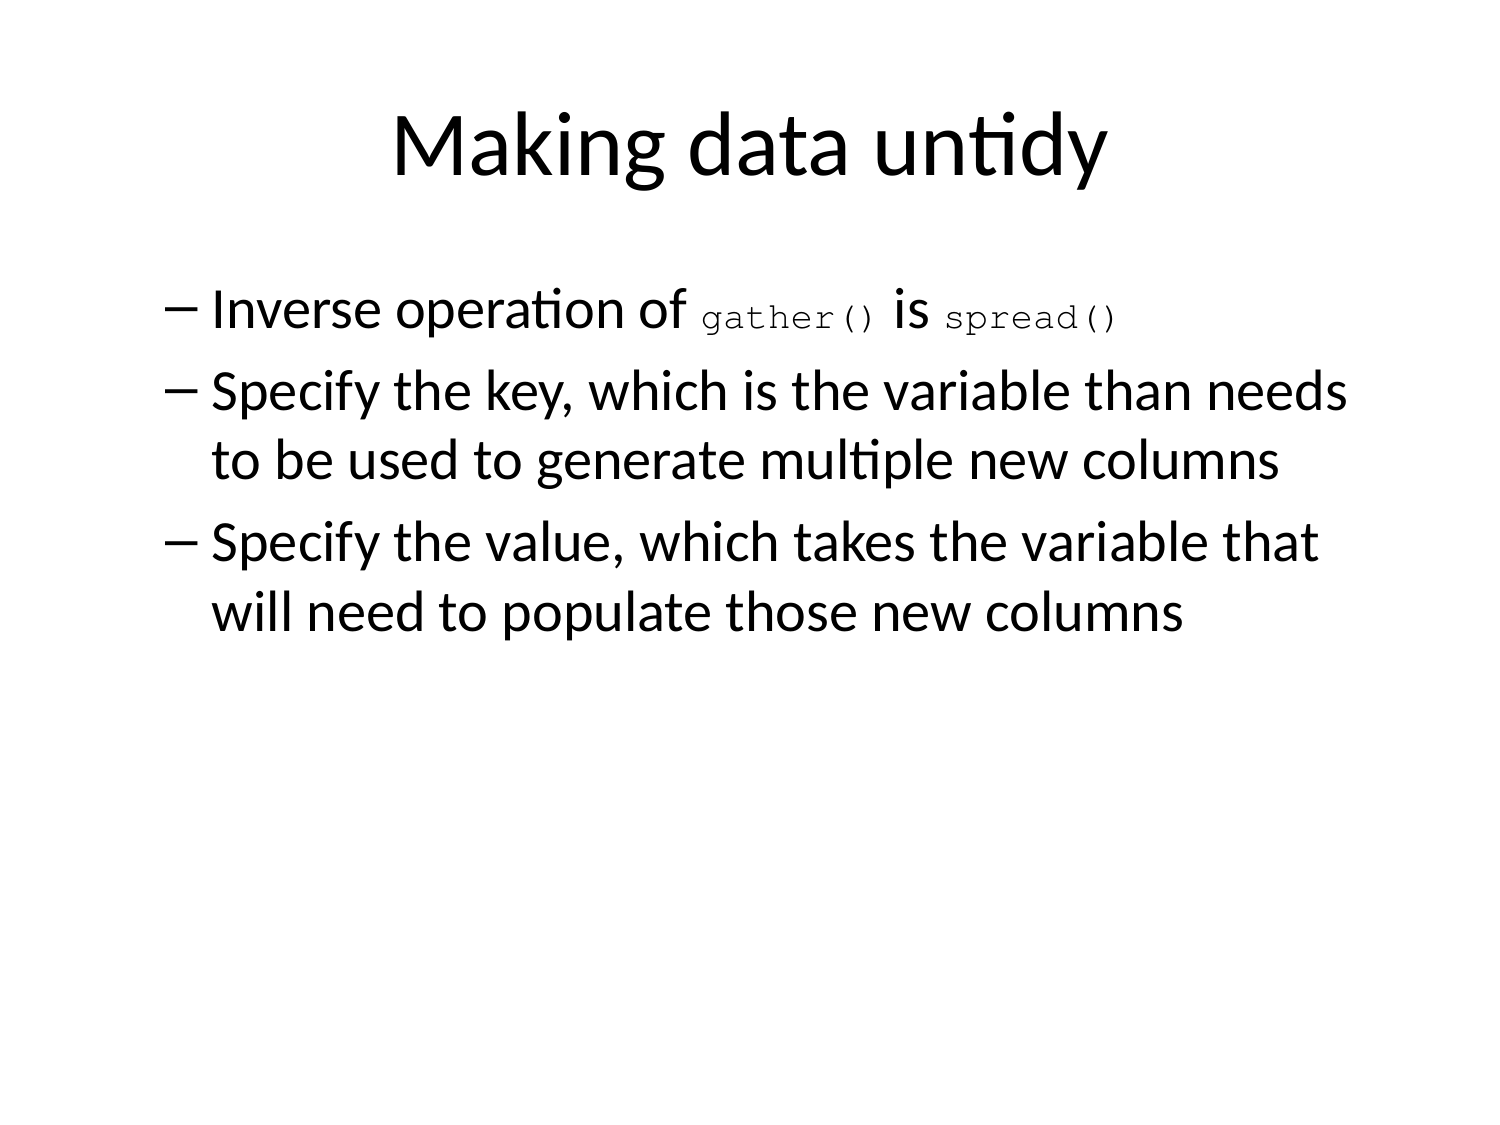

# Making data untidy
Inverse operation of gather() is spread()
Specify the key, which is the variable than needs to be used to generate multiple new columns
Specify the value, which takes the variable that will need to populate those new columns